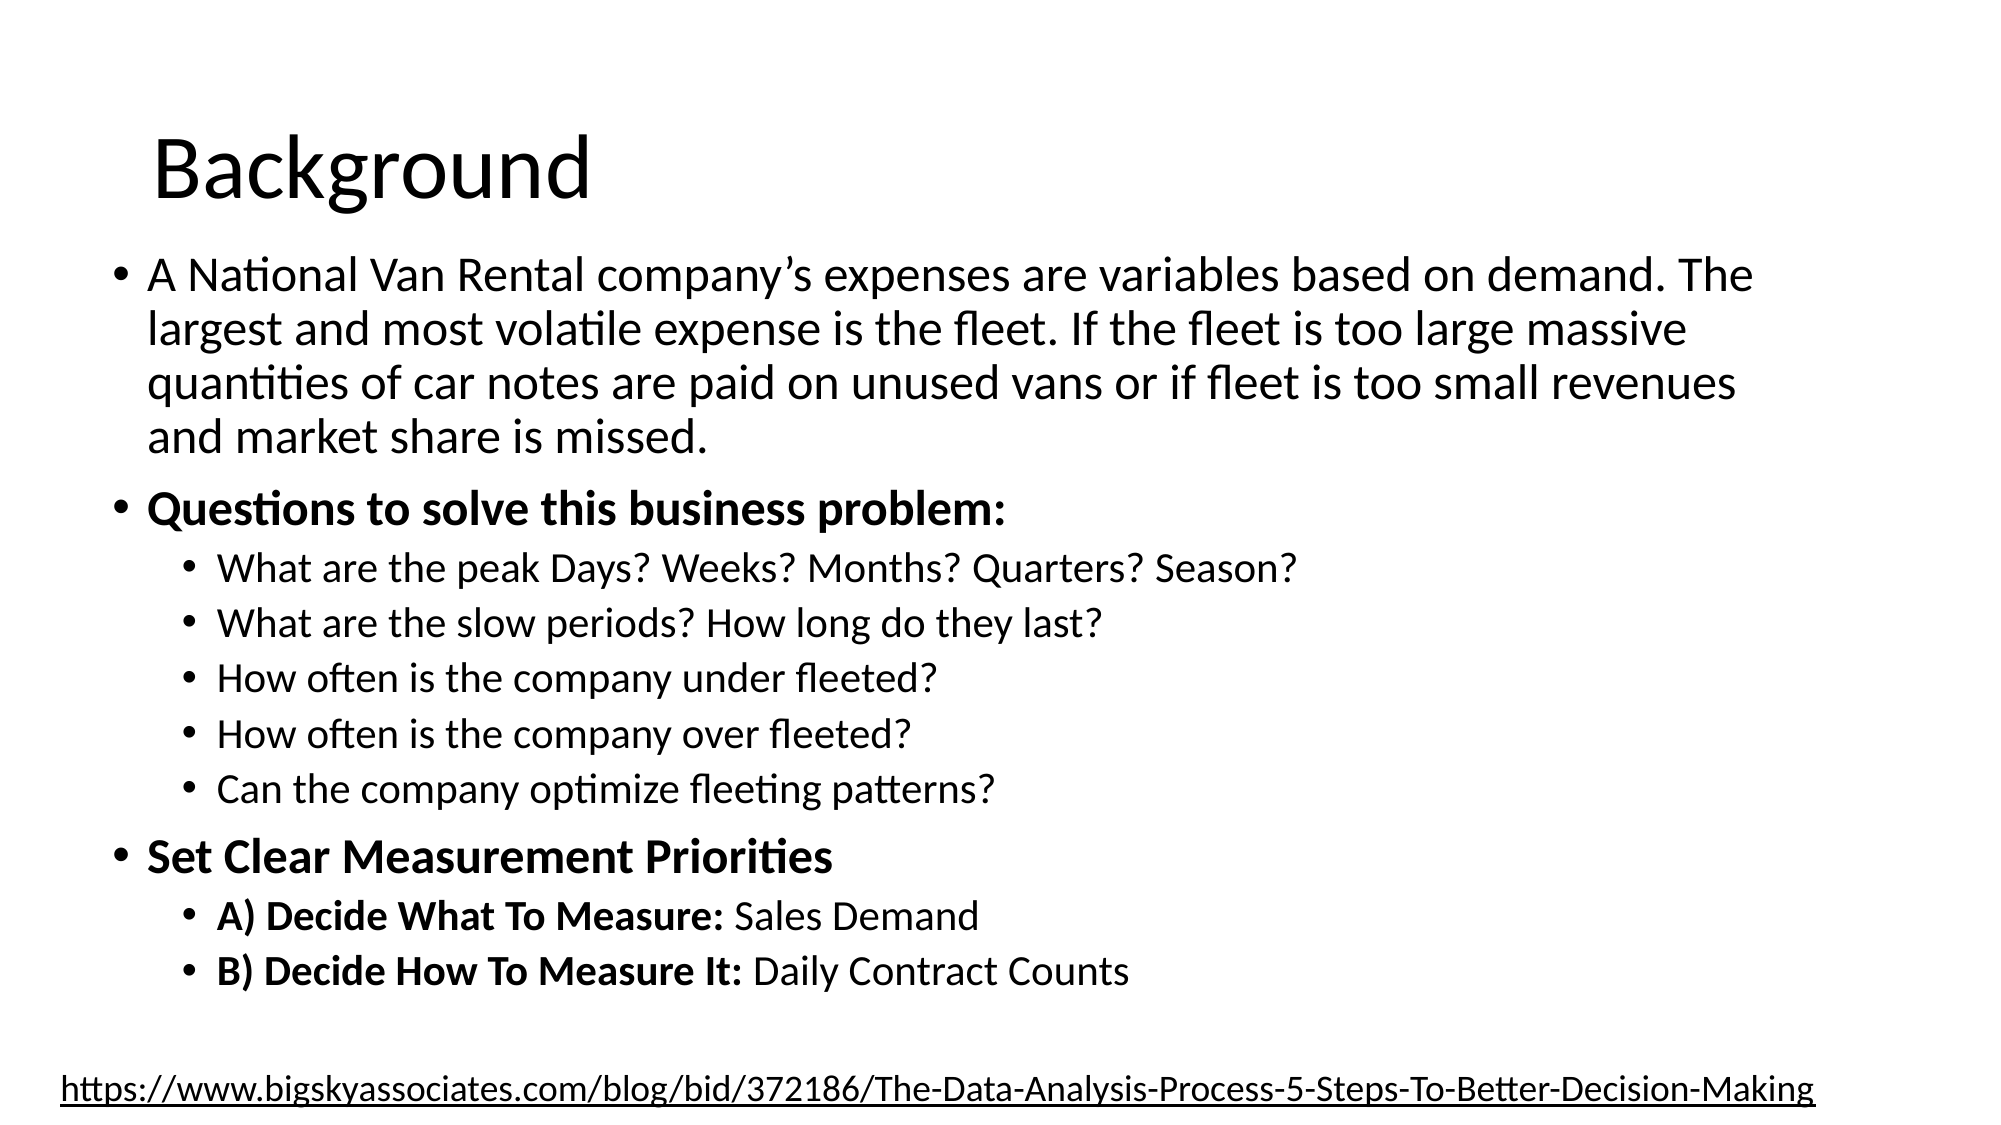

# Background
A National Van Rental company’s expenses are variables based on demand. The largest and most volatile expense is the fleet. If the fleet is too large massive quantities of car notes are paid on unused vans or if fleet is too small revenues and market share is missed.
Questions to solve this business problem:
What are the peak Days? Weeks? Months? Quarters? Season?
What are the slow periods? How long do they last?
How often is the company under fleeted?
How often is the company over fleeted?
Can the company optimize fleeting patterns?
Set Clear Measurement Priorities
A) Decide What To Measure: Sales Demand
B) Decide How To Measure It: Daily Contract Counts

https://www.bigskyassociates.com/blog/bid/372186/The-Data-Analysis-Process-5-Steps-To-Better-Decision-Making